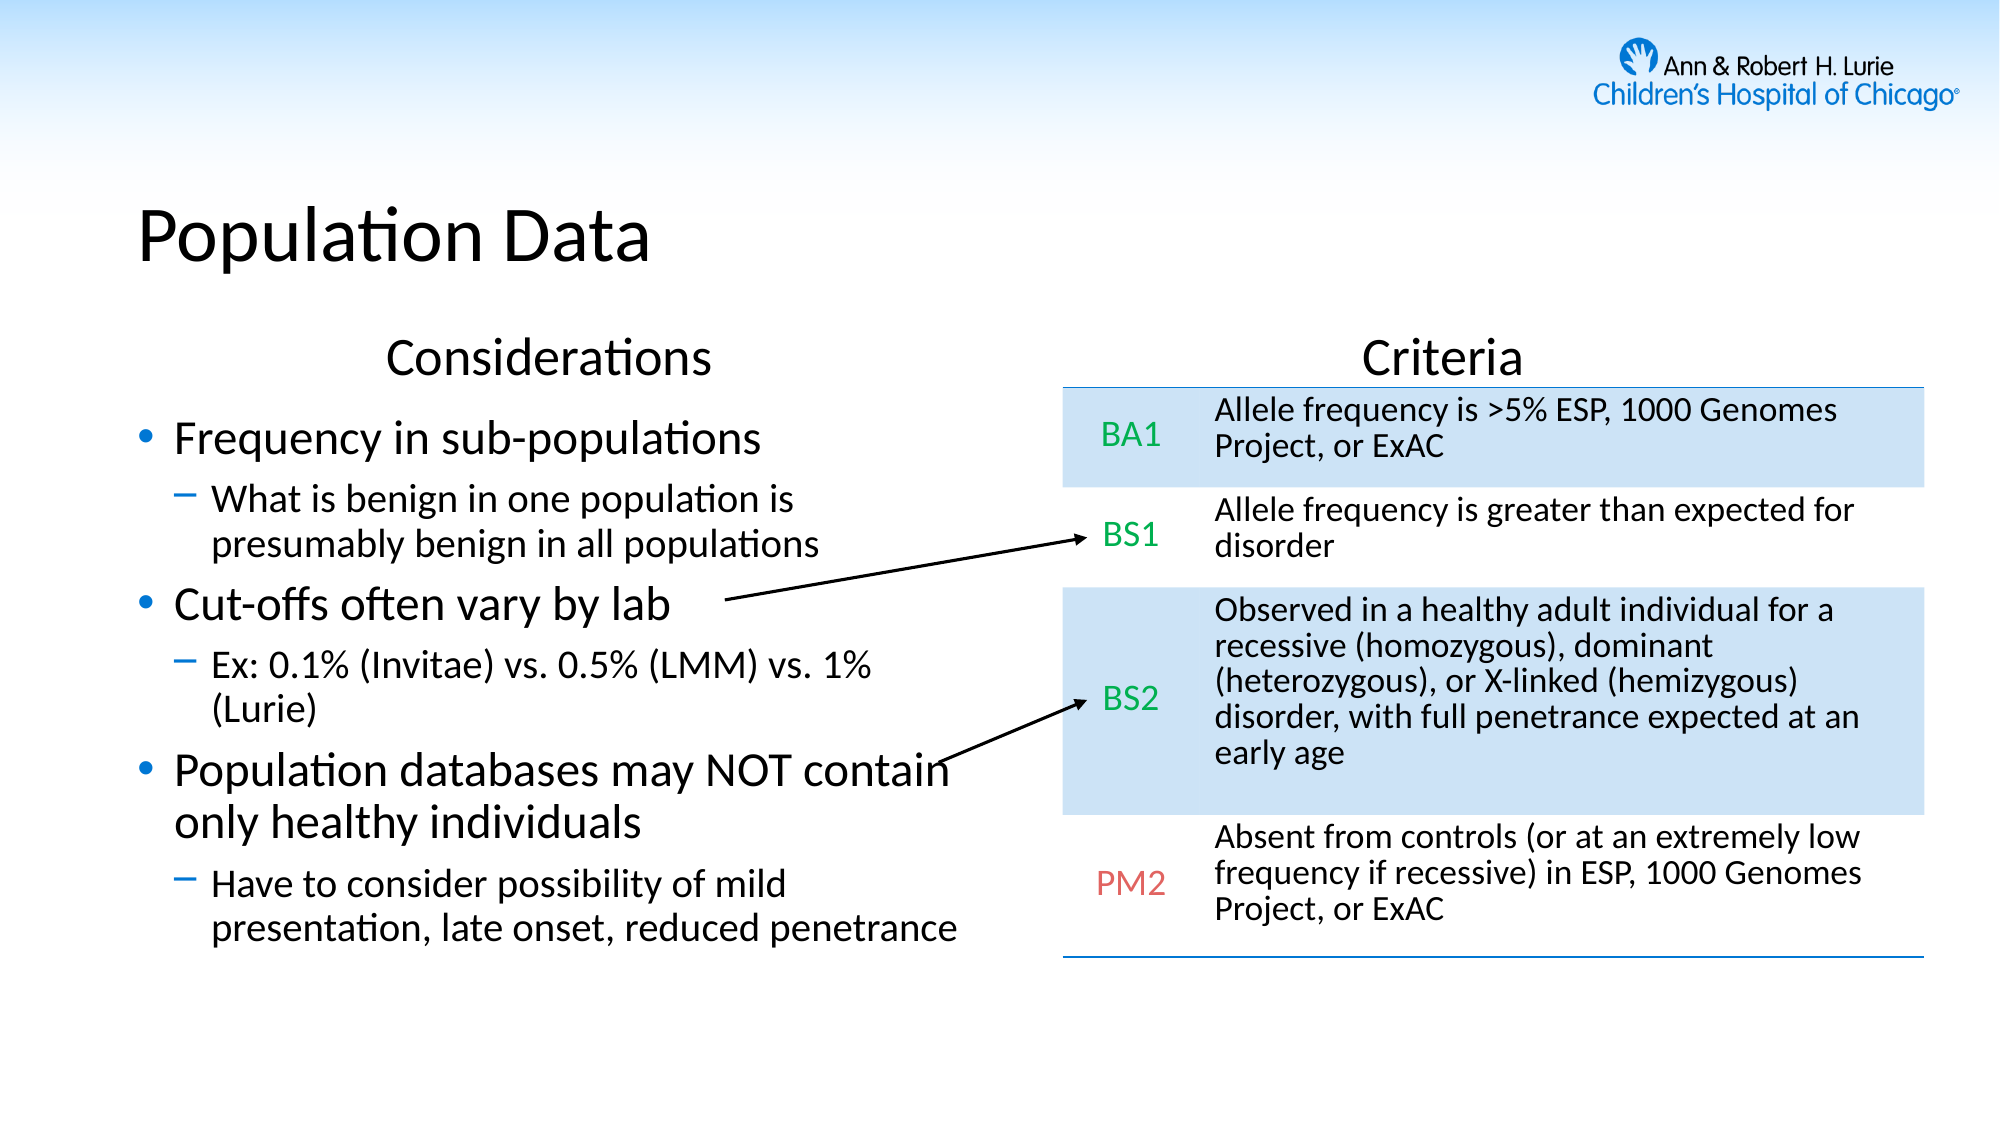

# Population Data
Considerations
Criteria
| BA1 | Allele frequency is >5% ESP, 1000 Genomes Project, or ExAC |
| --- | --- |
| BS1 | Allele frequency is greater than expected for disorder |
| BS2 | Observed in a healthy adult individual for a recessive (homozygous), dominant (heterozygous), or X-linked (hemizygous) disorder, with full penetrance expected at an early age |
| PM2 | Absent from controls (or at an extremely low frequency if recessive) in ESP, 1000 Genomes Project, or ExAC |
Frequency in sub-populations
What is benign in one population is presumably benign in all populations
Cut-offs often vary by lab
Ex: 0.1% (Invitae) vs. 0.5% (LMM) vs. 1% (Lurie)
Population databases may NOT contain only healthy individuals
Have to consider possibility of mild presentation, late onset, reduced penetrance